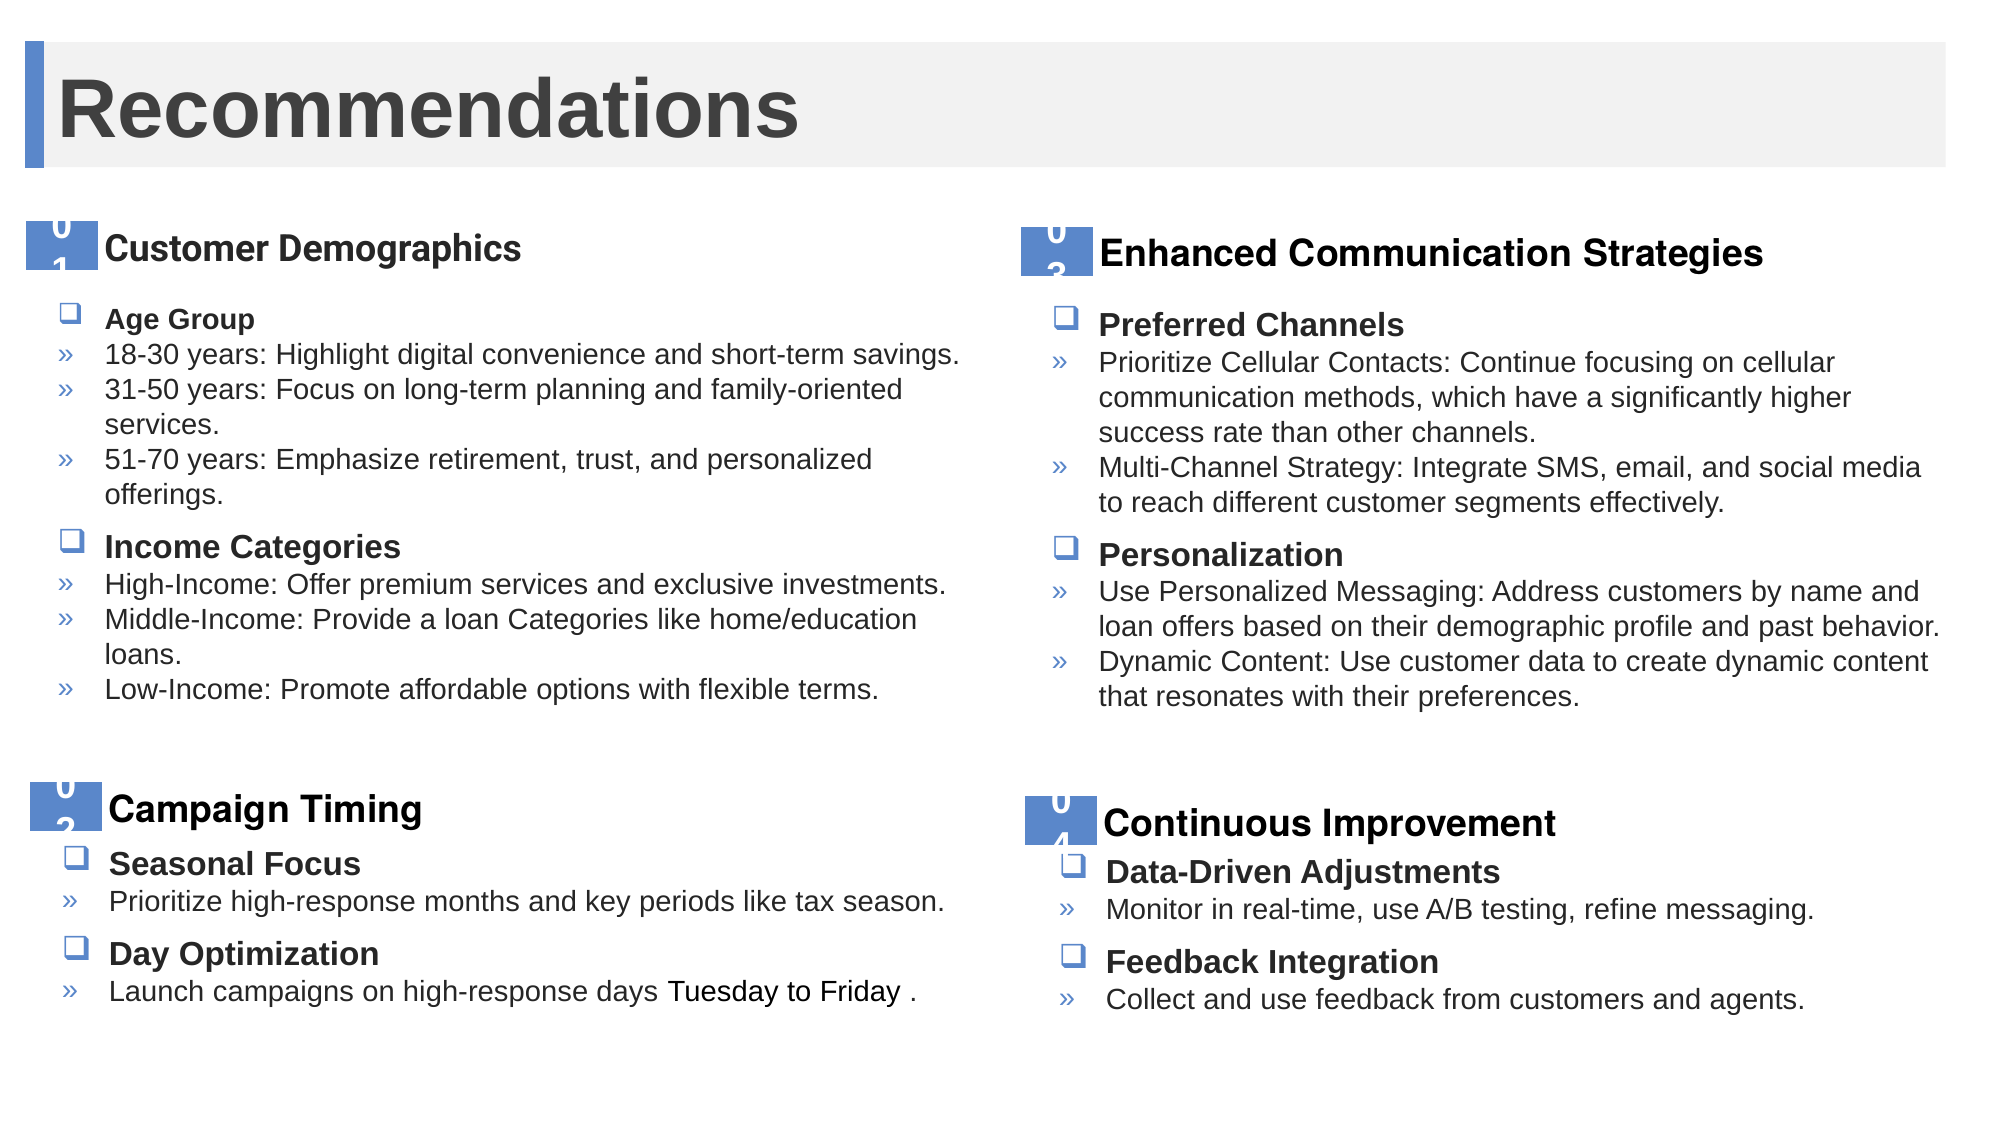

Recommendations
01
Customer Demographics

03
Enhanced Communication Strategies

Age Group
18-30 years: Highlight digital convenience and short-term savings.
31-50 years: Focus on long-term planning and family-oriented services.
51-70 years: Emphasize retirement, trust, and personalized offerings.

Income Categories
High-Income: Offer premium services and exclusive investments.
Middle-Income: Provide a loan Categories like home/education loans.
Low-Income: Promote affordable options with flexible terms.
Preferred Channels
Prioritize Cellular Contacts: Continue focusing on cellular communication methods, which have a significantly higher success rate than other channels.
Multi-Channel Strategy: Integrate SMS, email, and social media to reach different customer segments effectively.

Personalization
Use Personalized Messaging: Address customers by name and loan offers based on their demographic profile and past behavior.
Dynamic Content: Use customer data to create dynamic content that resonates with their preferences.
02
Campaign Timing
04
Continuous Improvement
Seasonal Focus
Prioritize high-response months and key periods like tax season.

Day Optimization
Launch campaigns on high-response days Tuesday to Friday .

Data-Driven Adjustments
Monitor in real-time, use A/B testing, refine messaging.

Feedback Integration
Collect and use feedback from customers and agents.